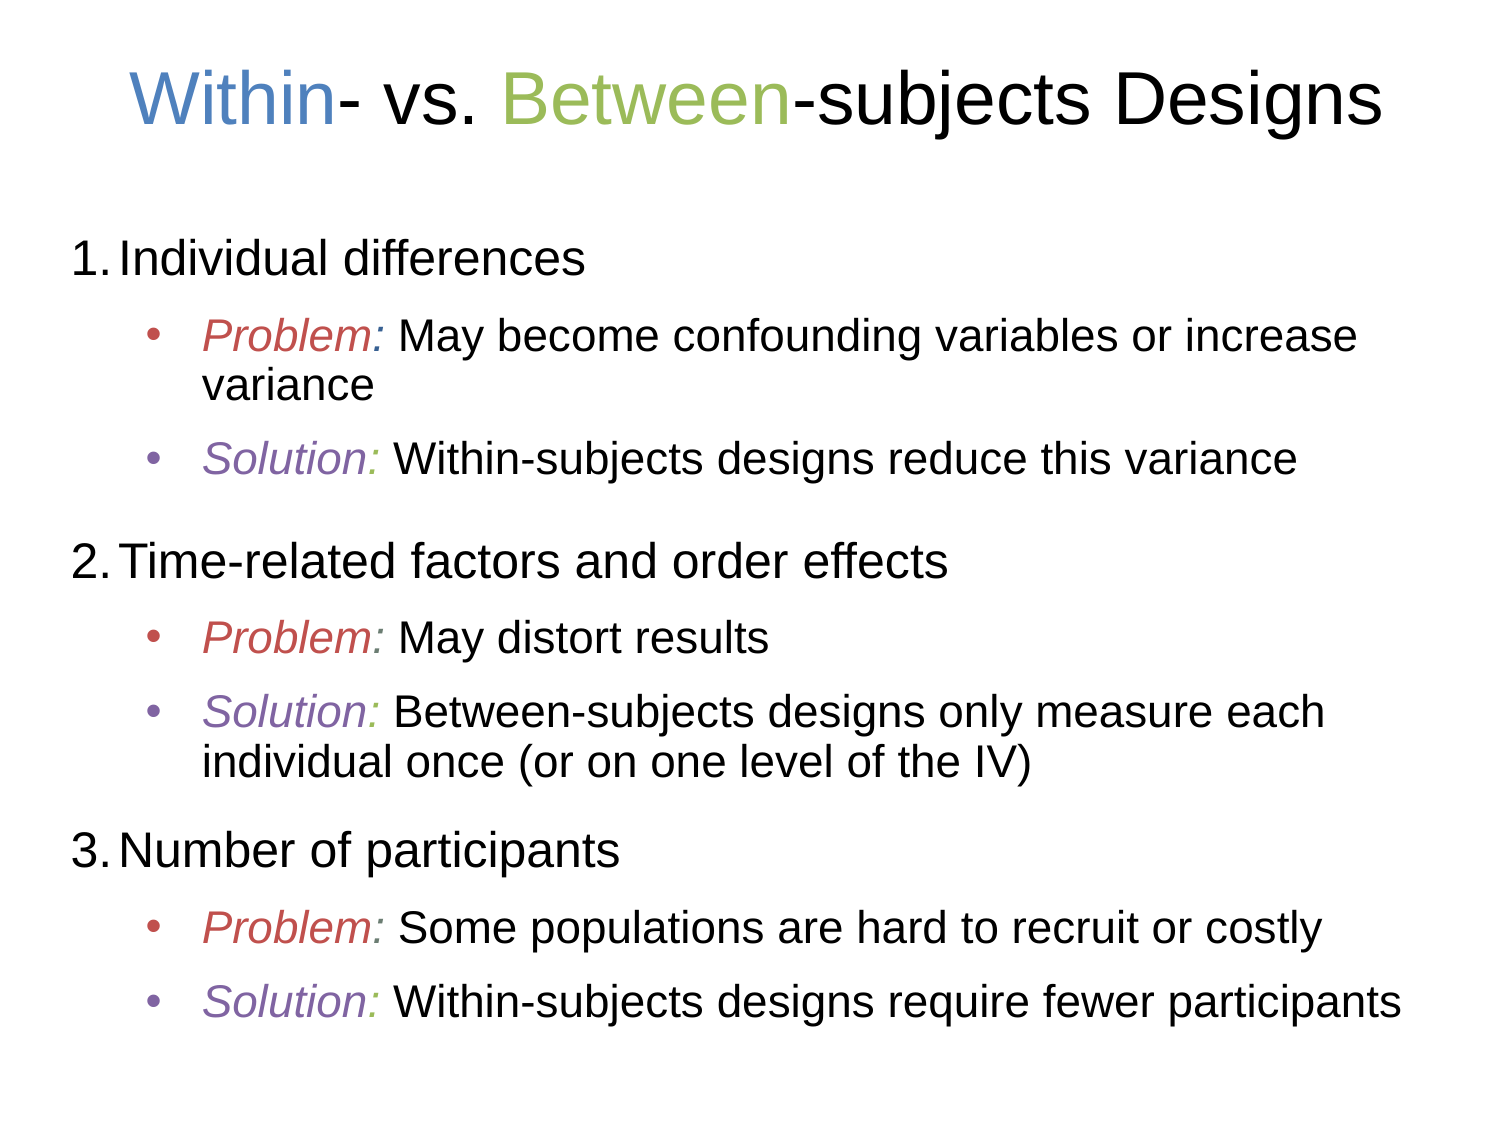

# Within- vs. Between-subjects Designs
Individual differences
Problem: May become confounding variables or increase variance
Solution: Within-subjects designs reduce this variance
Time-related factors and order effects
Problem: May distort results
Solution: Between-subjects designs only measure each individual once (or on one level of the IV)
Number of participants
Problem: Some populations are hard to recruit or costly
Solution: Within-subjects designs require fewer participants